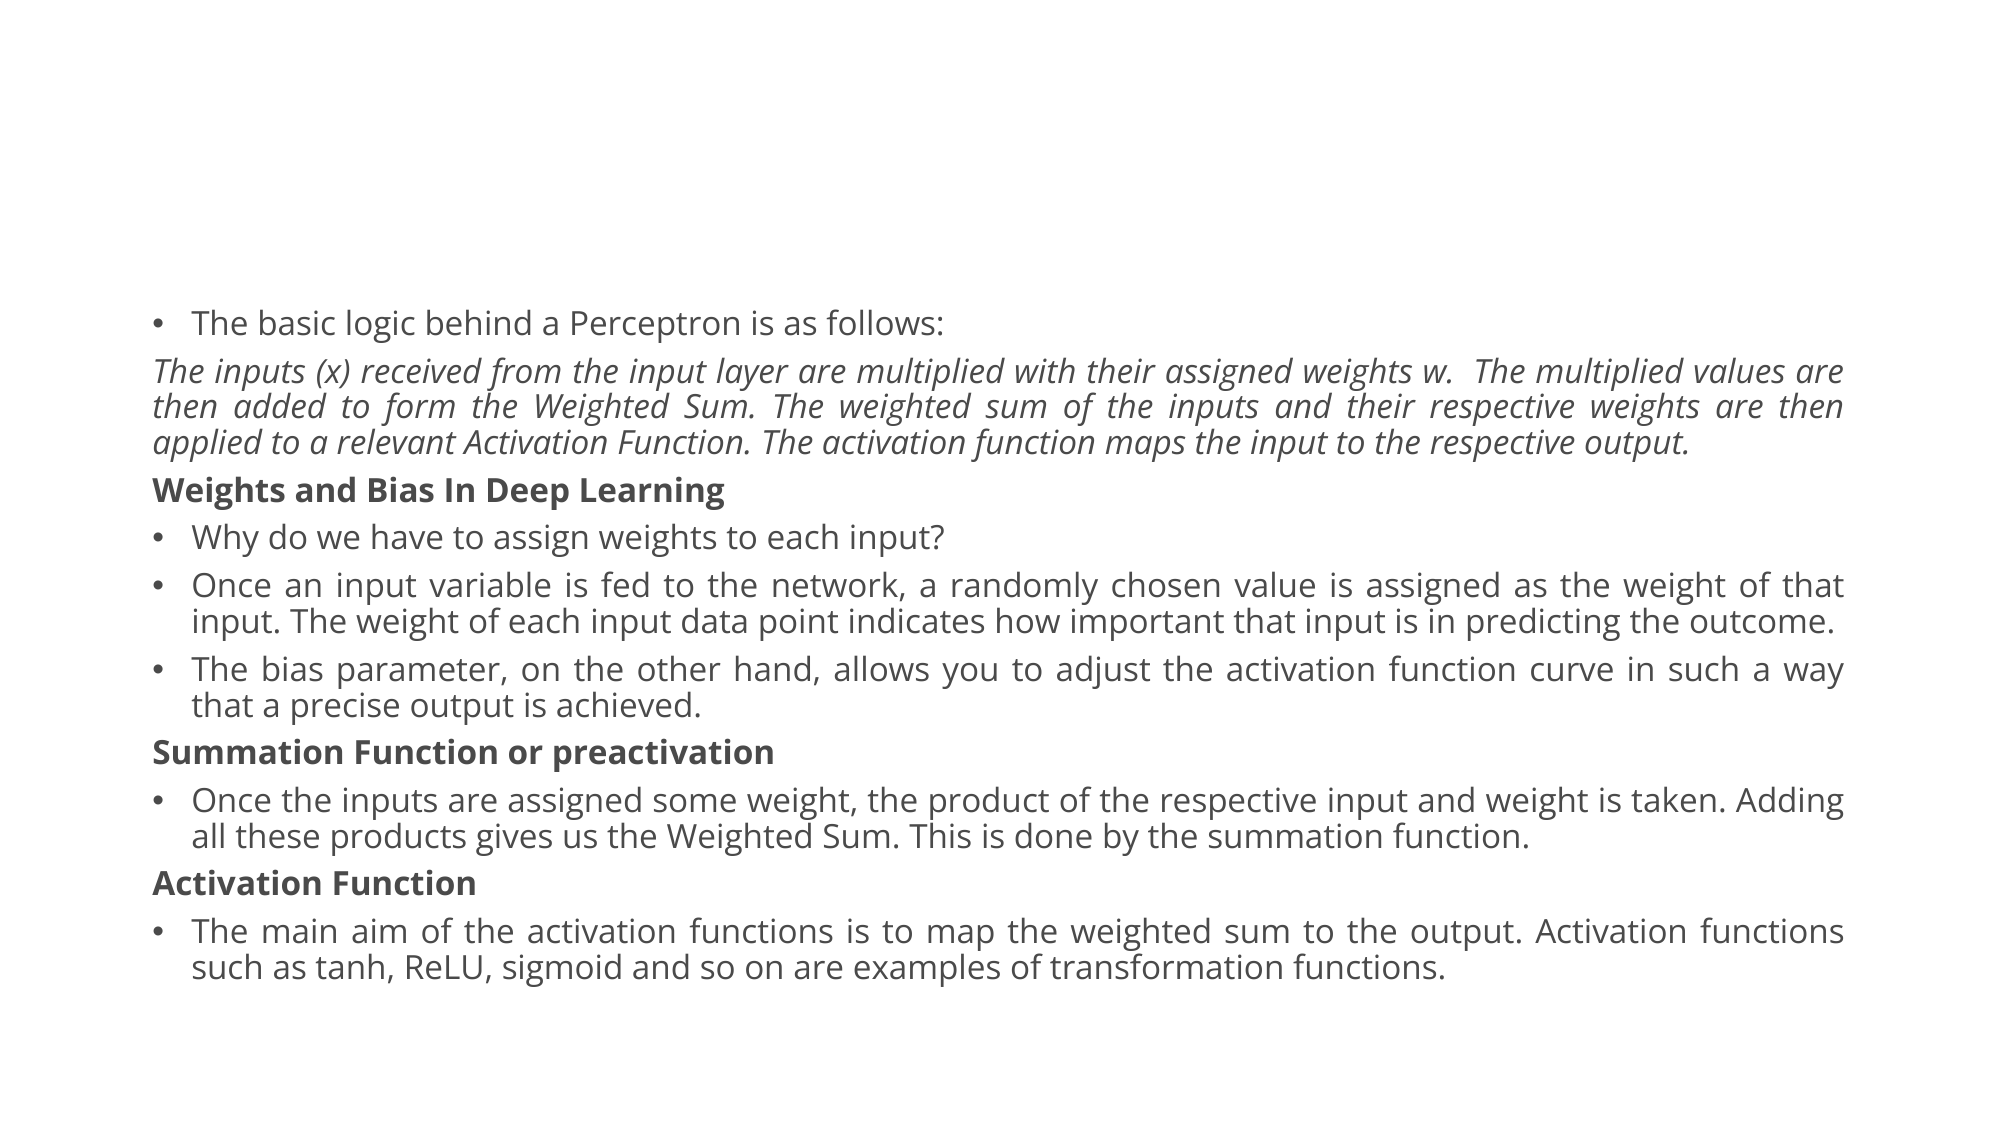

#
The basic logic behind a Perceptron is as follows:
The inputs (x) received from the input layer are multiplied with their assigned weights w.  The multiplied values are then added to form the Weighted Sum. The weighted sum of the inputs and their respective weights are then applied to a relevant Activation Function. The activation function maps the input to the respective output.
Weights and Bias In Deep Learning
Why do we have to assign weights to each input?
Once an input variable is fed to the network, a randomly chosen value is assigned as the weight of that input. The weight of each input data point indicates how important that input is in predicting the outcome.
The bias parameter, on the other hand, allows you to adjust the activation function curve in such a way that a precise output is achieved.
Summation Function or preactivation
Once the inputs are assigned some weight, the product of the respective input and weight is taken. Adding all these products gives us the Weighted Sum. This is done by the summation function.
Activation Function
The main aim of the activation functions is to map the weighted sum to the output. Activation functions such as tanh, ReLU, sigmoid and so on are examples of transformation functions.